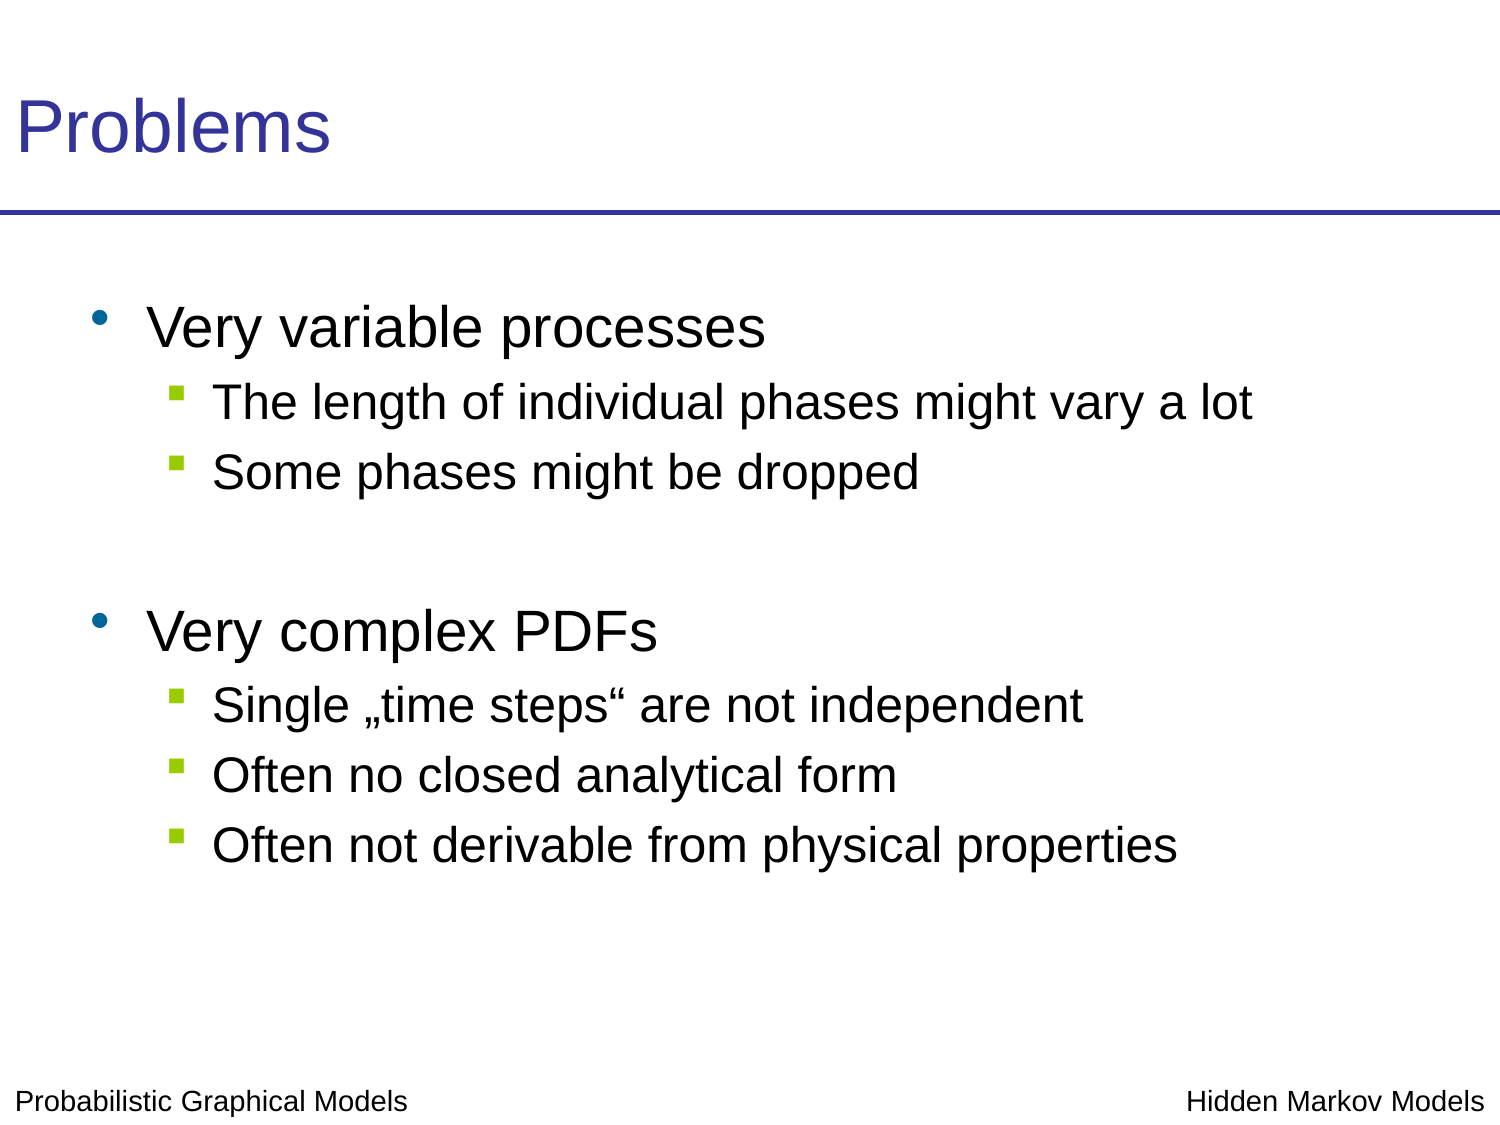

# Problems
Very variable processes
The length of individual phases might vary a lot
Some phases might be dropped

Very complex PDFs
Single „time steps“ are not independent
Often no closed analytical form
Often not derivable from physical properties